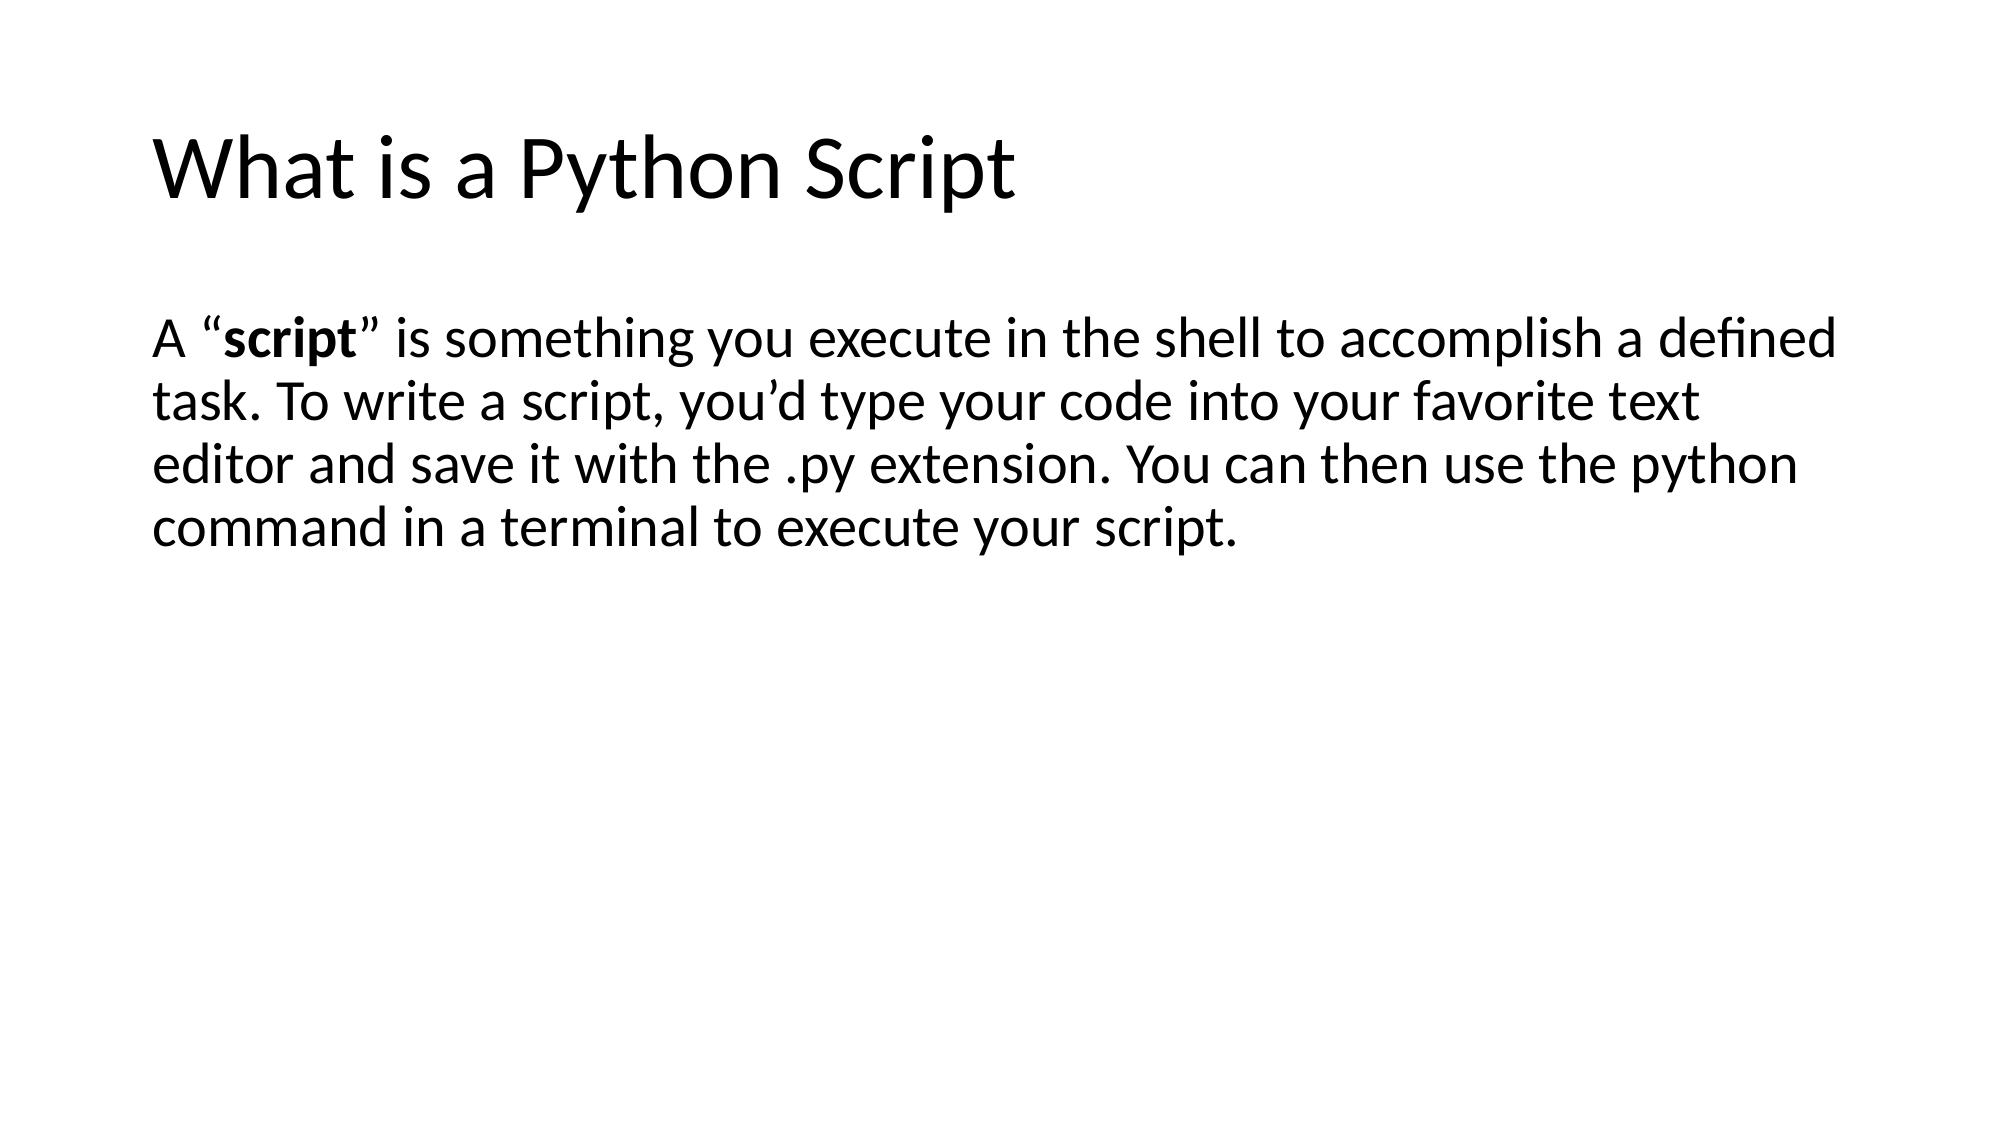

# What is a Python Script
A “script” is something you execute in the shell to accomplish a defined task. To write a script, you’d type your code into your favorite text editor and save it with the .py extension. You can then use the python command in a terminal to execute your script.